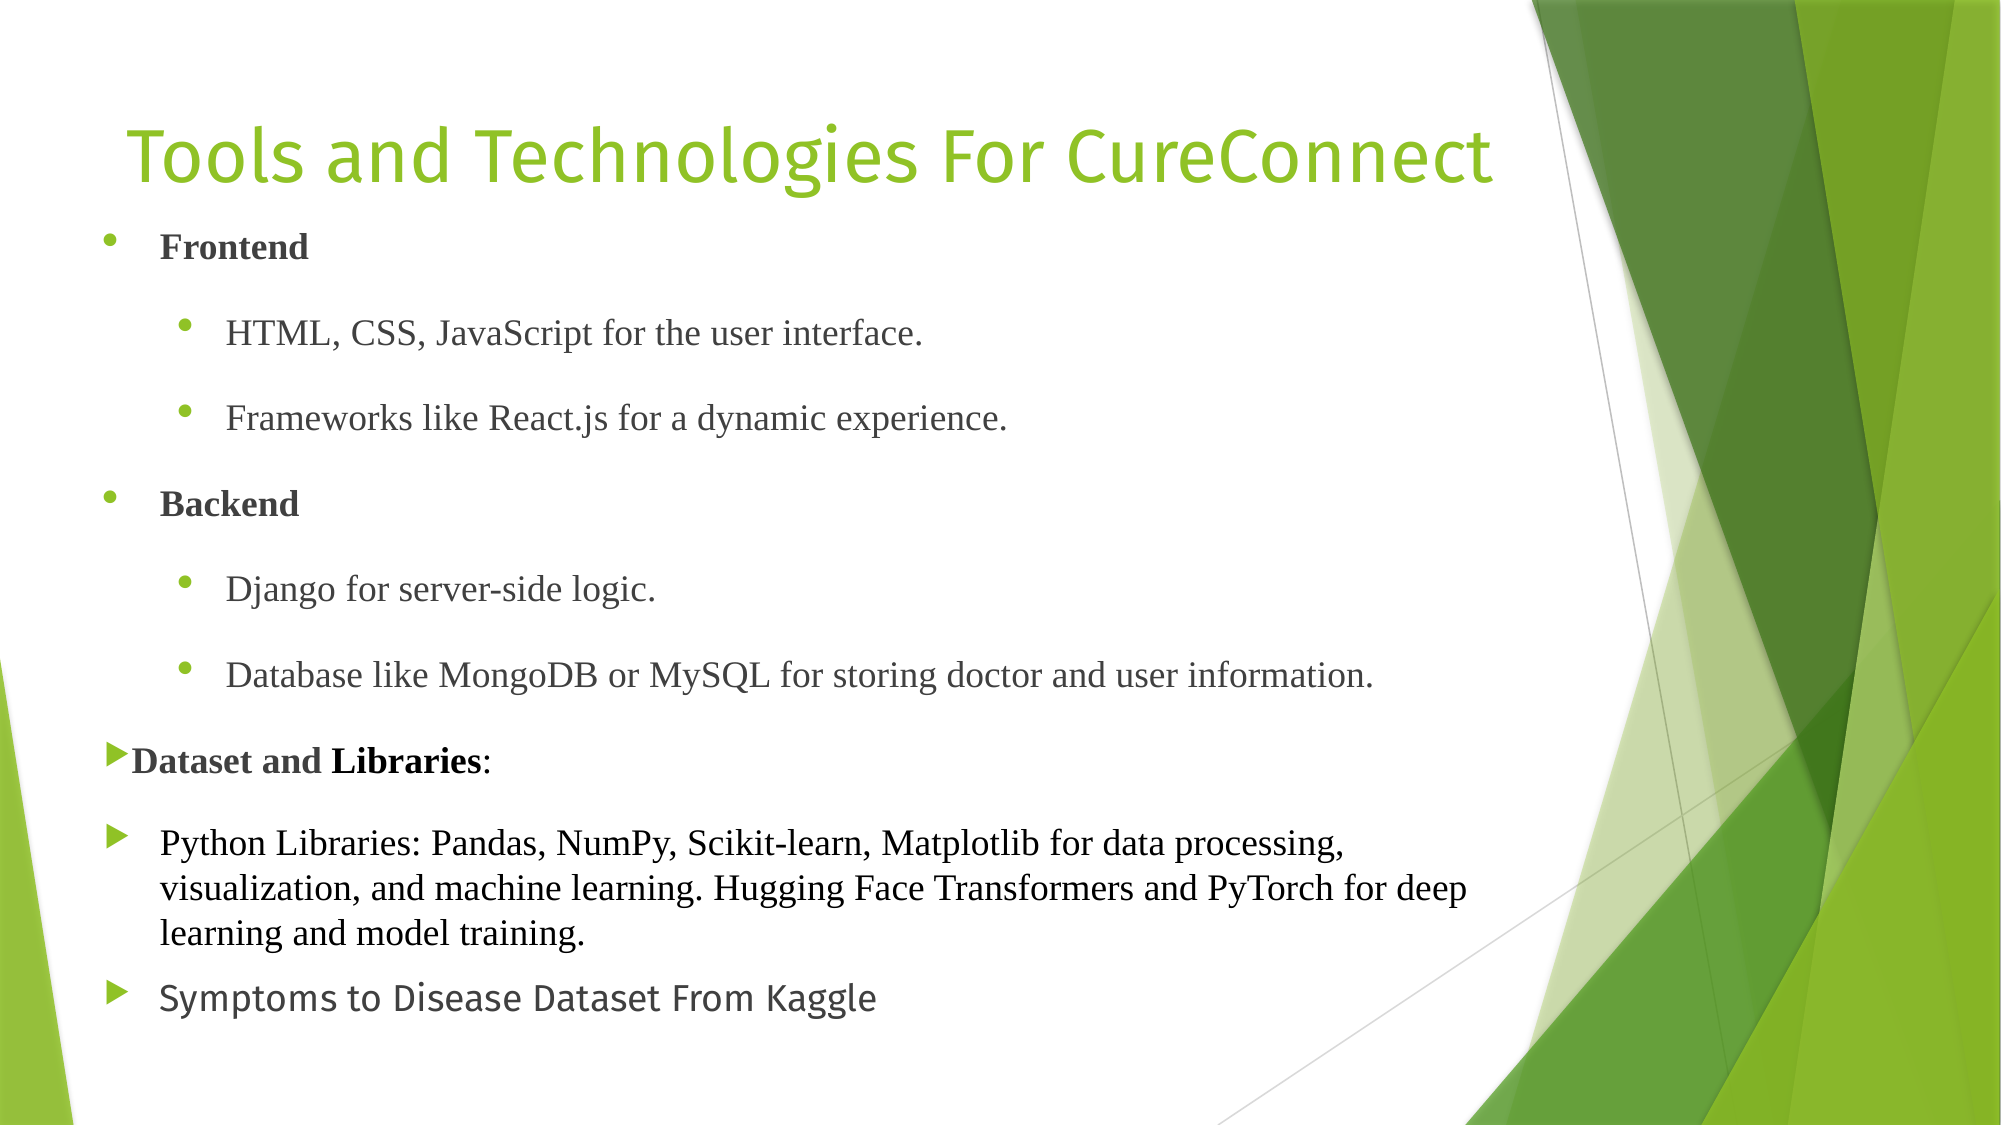

# Tools and Technologies For CureConnect
Frontend
HTML, CSS, JavaScript for the user interface.
Frameworks like React.js for a dynamic experience.
Backend
Django for server-side logic.
Database like MongoDB or MySQL for storing doctor and user information.
Dataset and Libraries:
Python Libraries: Pandas, NumPy, Scikit-learn, Matplotlib for data processing, visualization, and machine learning. Hugging Face Transformers and PyTorch for deep learning and model training.
Symptoms to Disease Dataset From Kaggle